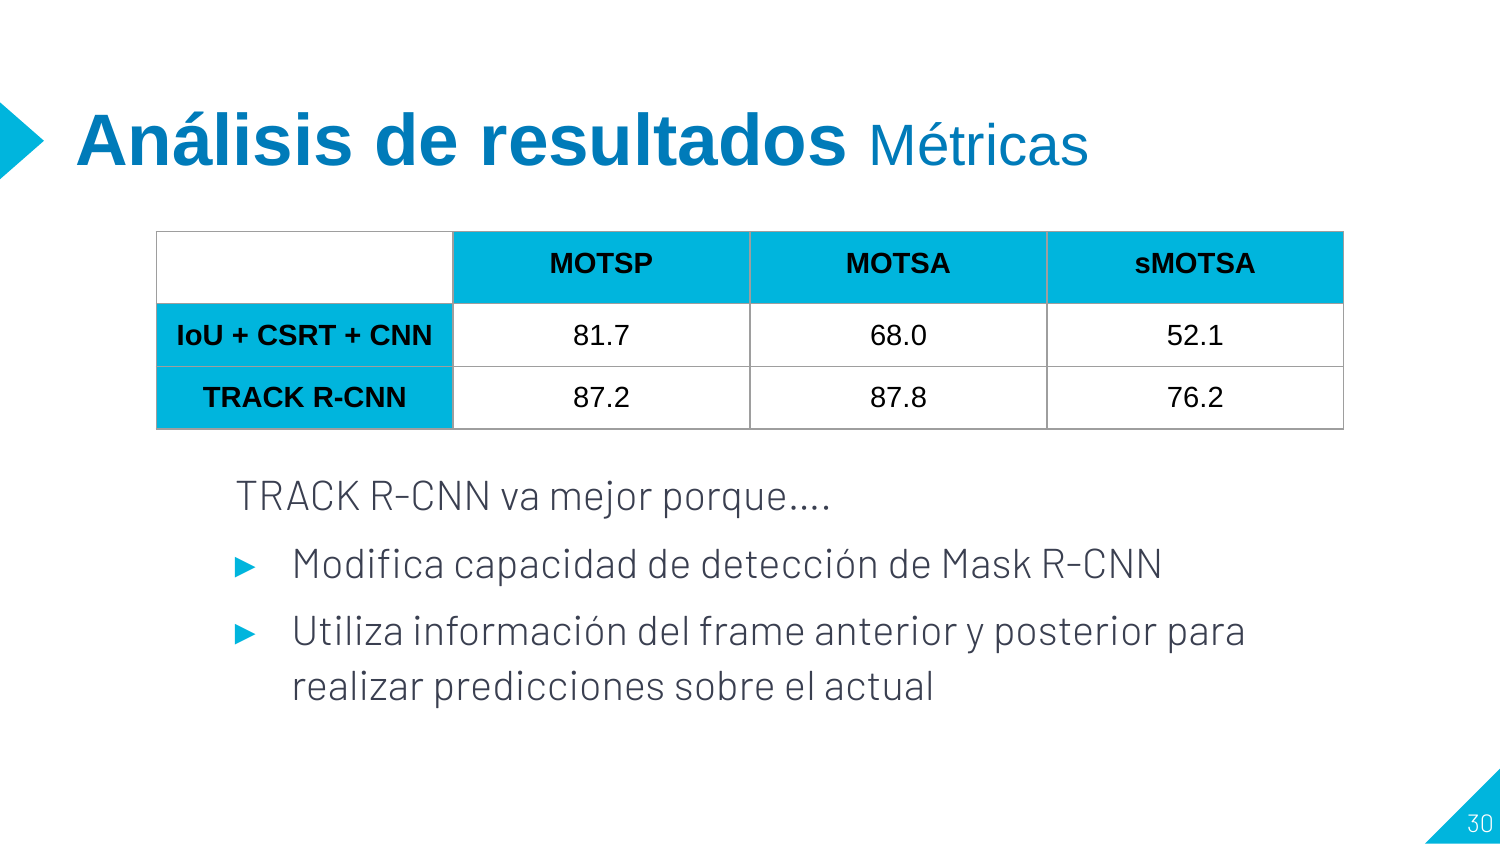

# Análisis de resultados Métricas

|  | MOTSP | MOTSA | sMOTSA |
| --- | --- | --- | --- |
| IoU + CSRT + CNN | 81.7 | 68.0 | 52.1 |
| TRACK R-CNN | 87.2 | 87.8 | 76.2 |
TRACK R-CNN va mejor porque….
Modifica capacidad de detección de Mask R-CNN
Utiliza información del frame anterior y posterior para realizar predicciones sobre el actual
30